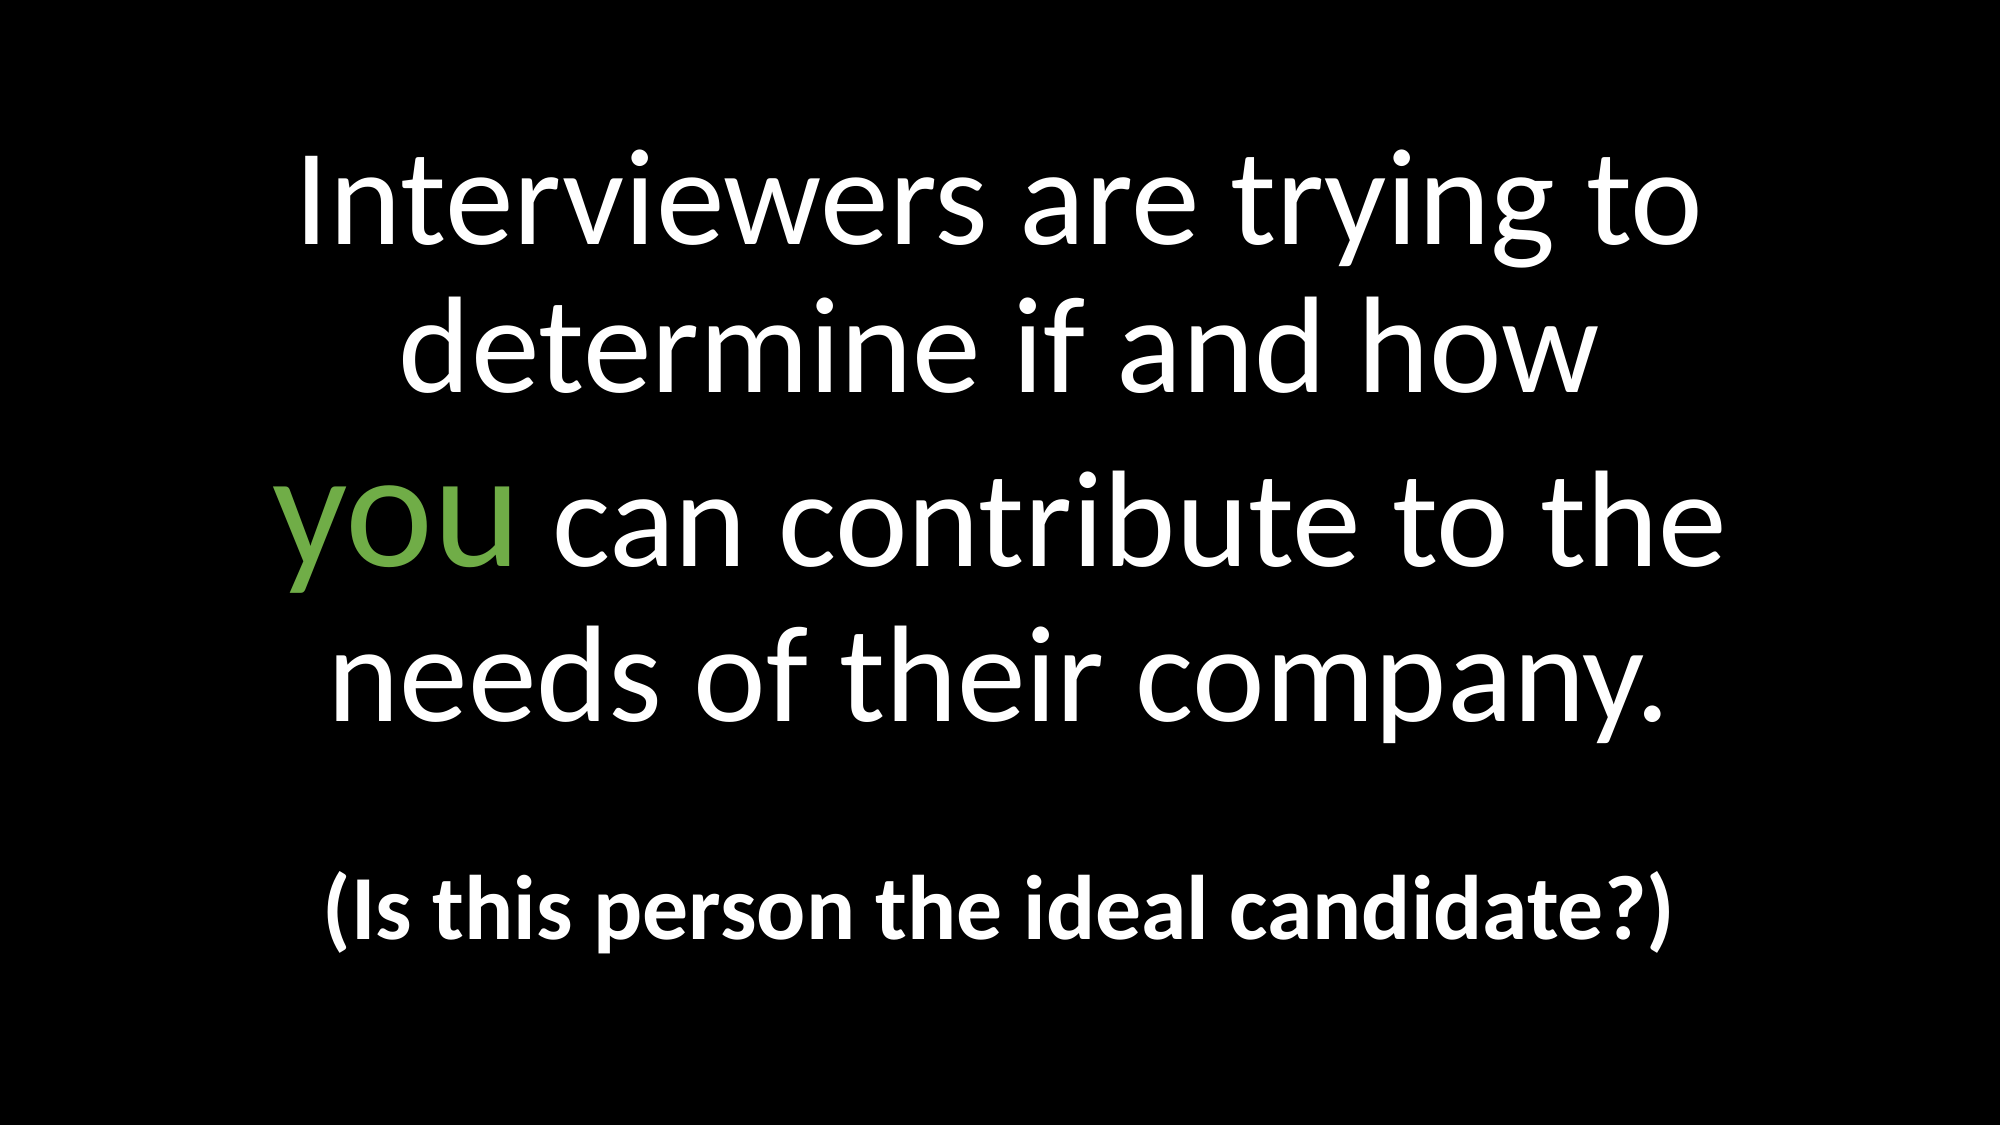

# Interviewers are trying to determine if and how you can contribute to the needs of their company.
(Is this person the ideal candidate?)